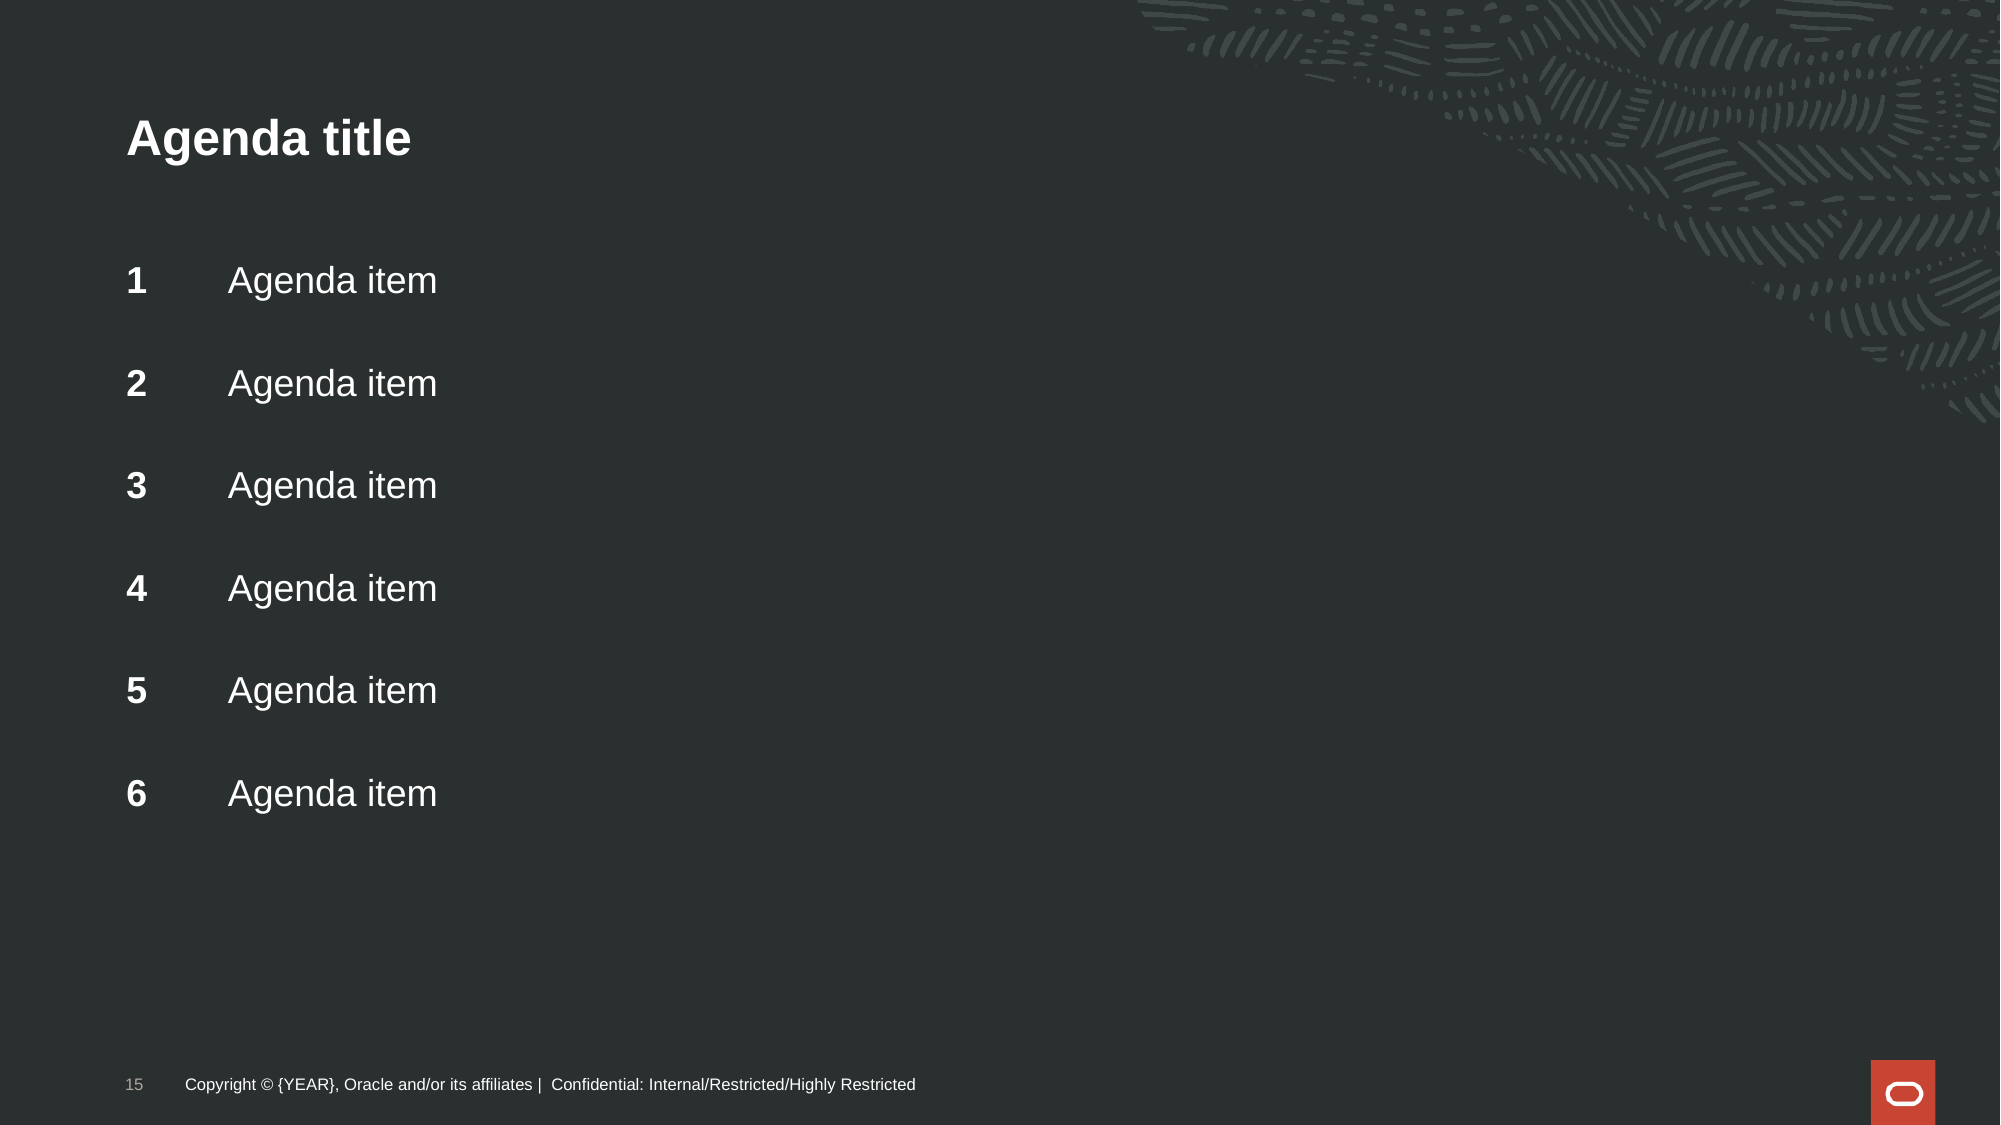

# Agenda title
1
2
3
4
5
6

Agenda item
Agenda item
Agenda item
Agenda item
Agenda item
Agenda item
15
Copyright © {YEAR}, Oracle and/or its affiliates |  Confidential: Internal/Restricted/Highly Restricted